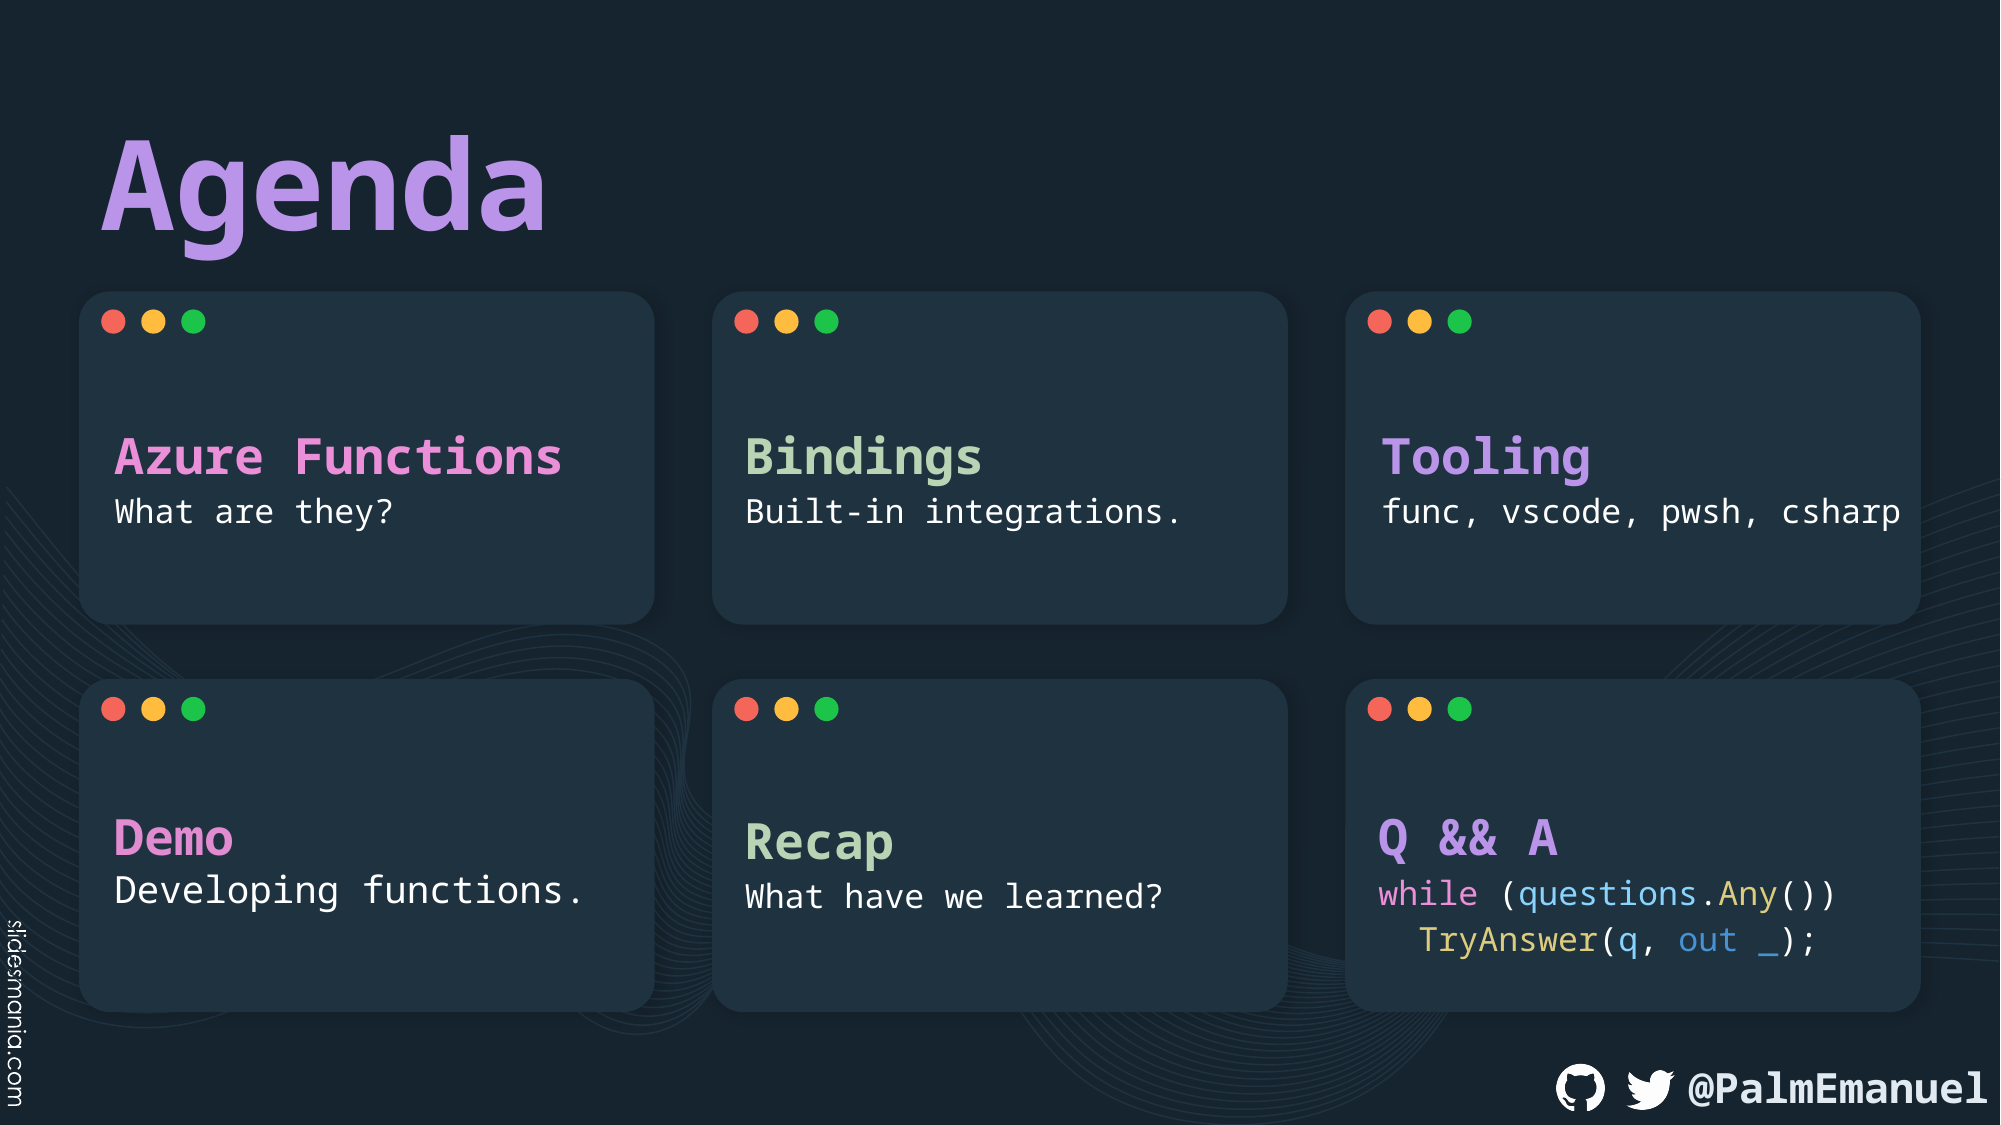

# Agenda

Azure Functions
What are they?
Bindings
Built-in integrations.
Tooling
func, vscode, pwsh, csharp

Demo
Developing functions.
Recap
What have we learned?
Q && A
while (questions.Any())
  TryAnswer(q, out _);